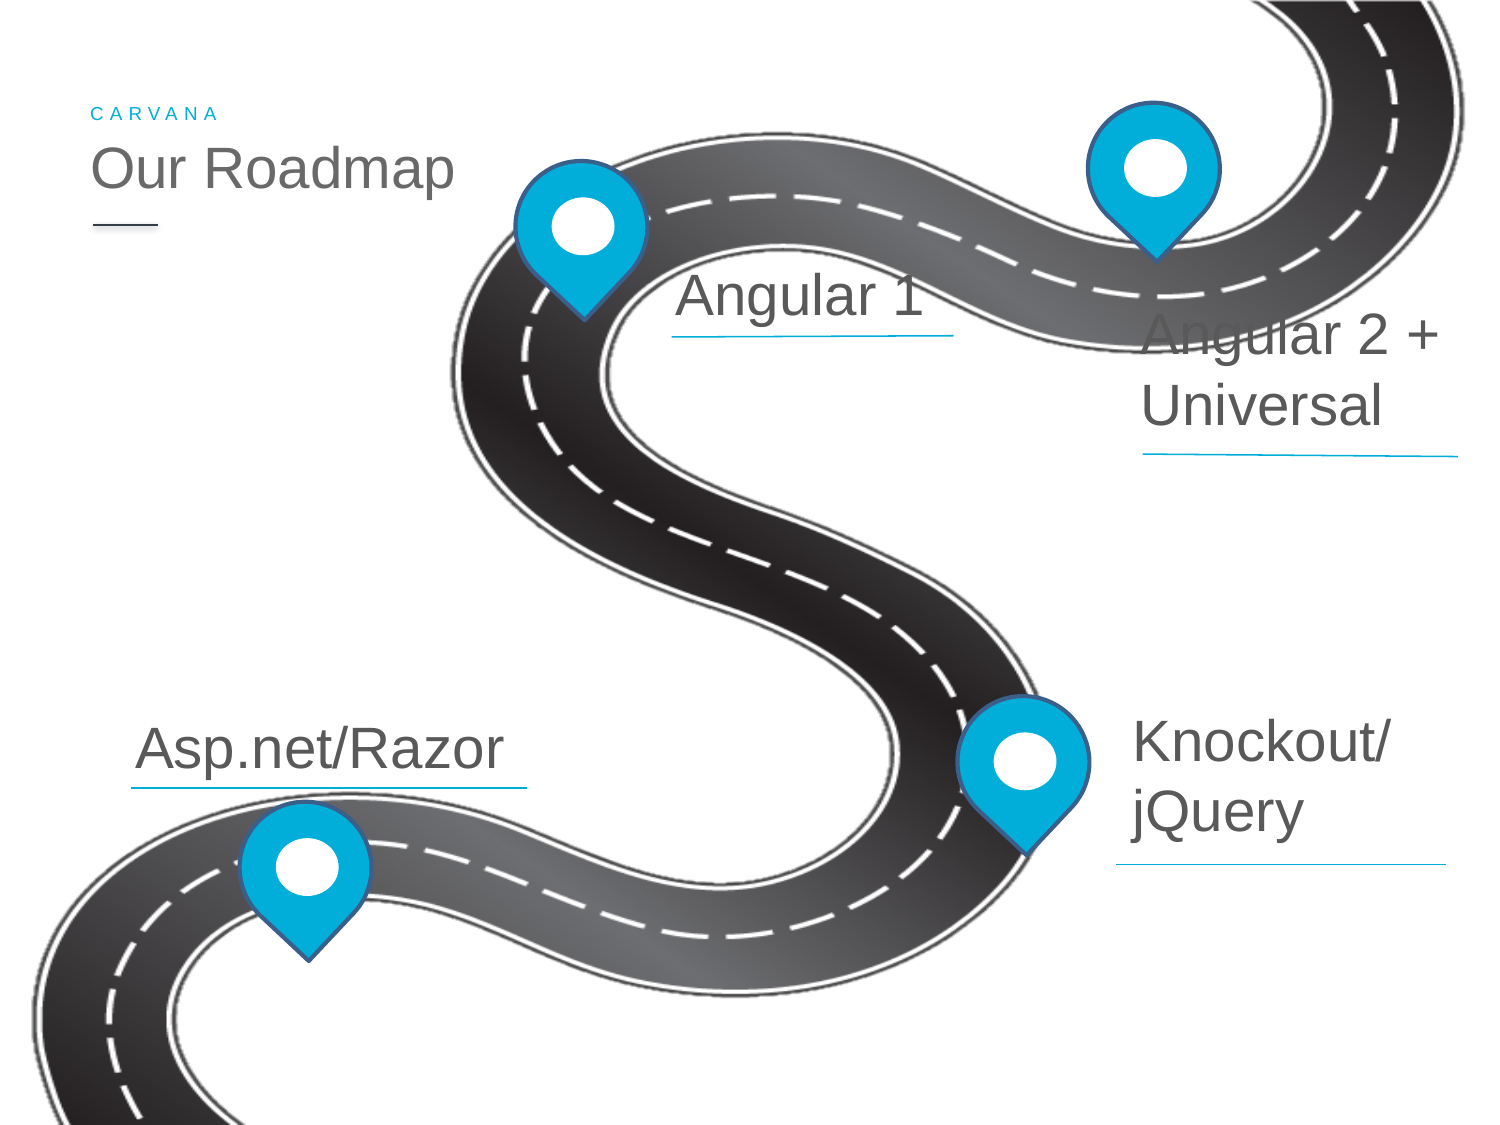

# Our Roadmap
CARVANA

Angular 1
Angular 2 +
Universal

Knockout/
jQuery
Asp.net/Razor